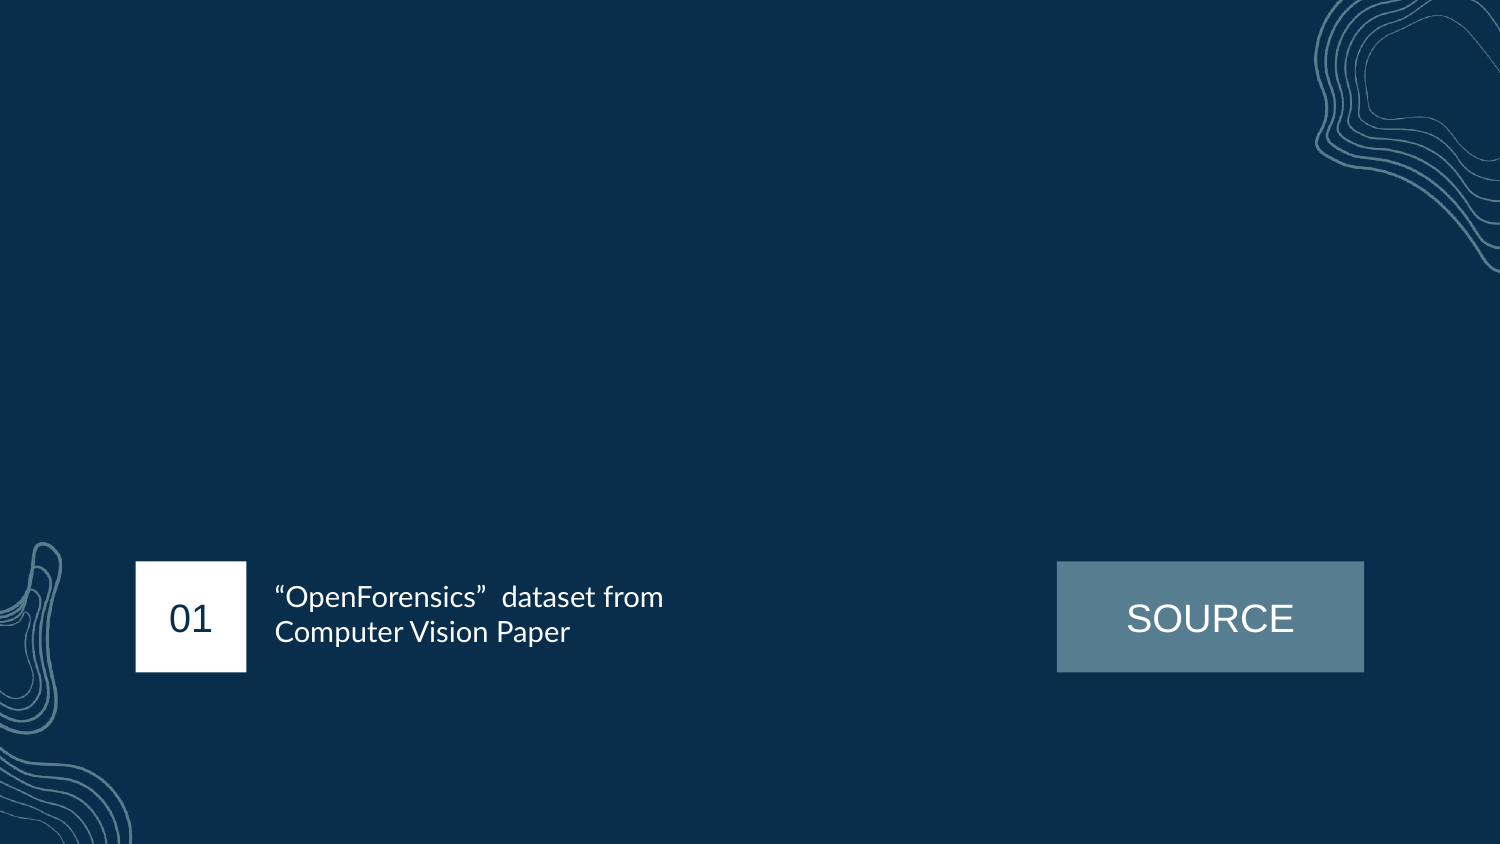

“OpenForensics”  dataset from Computer Vision Paper
01
SOURCE